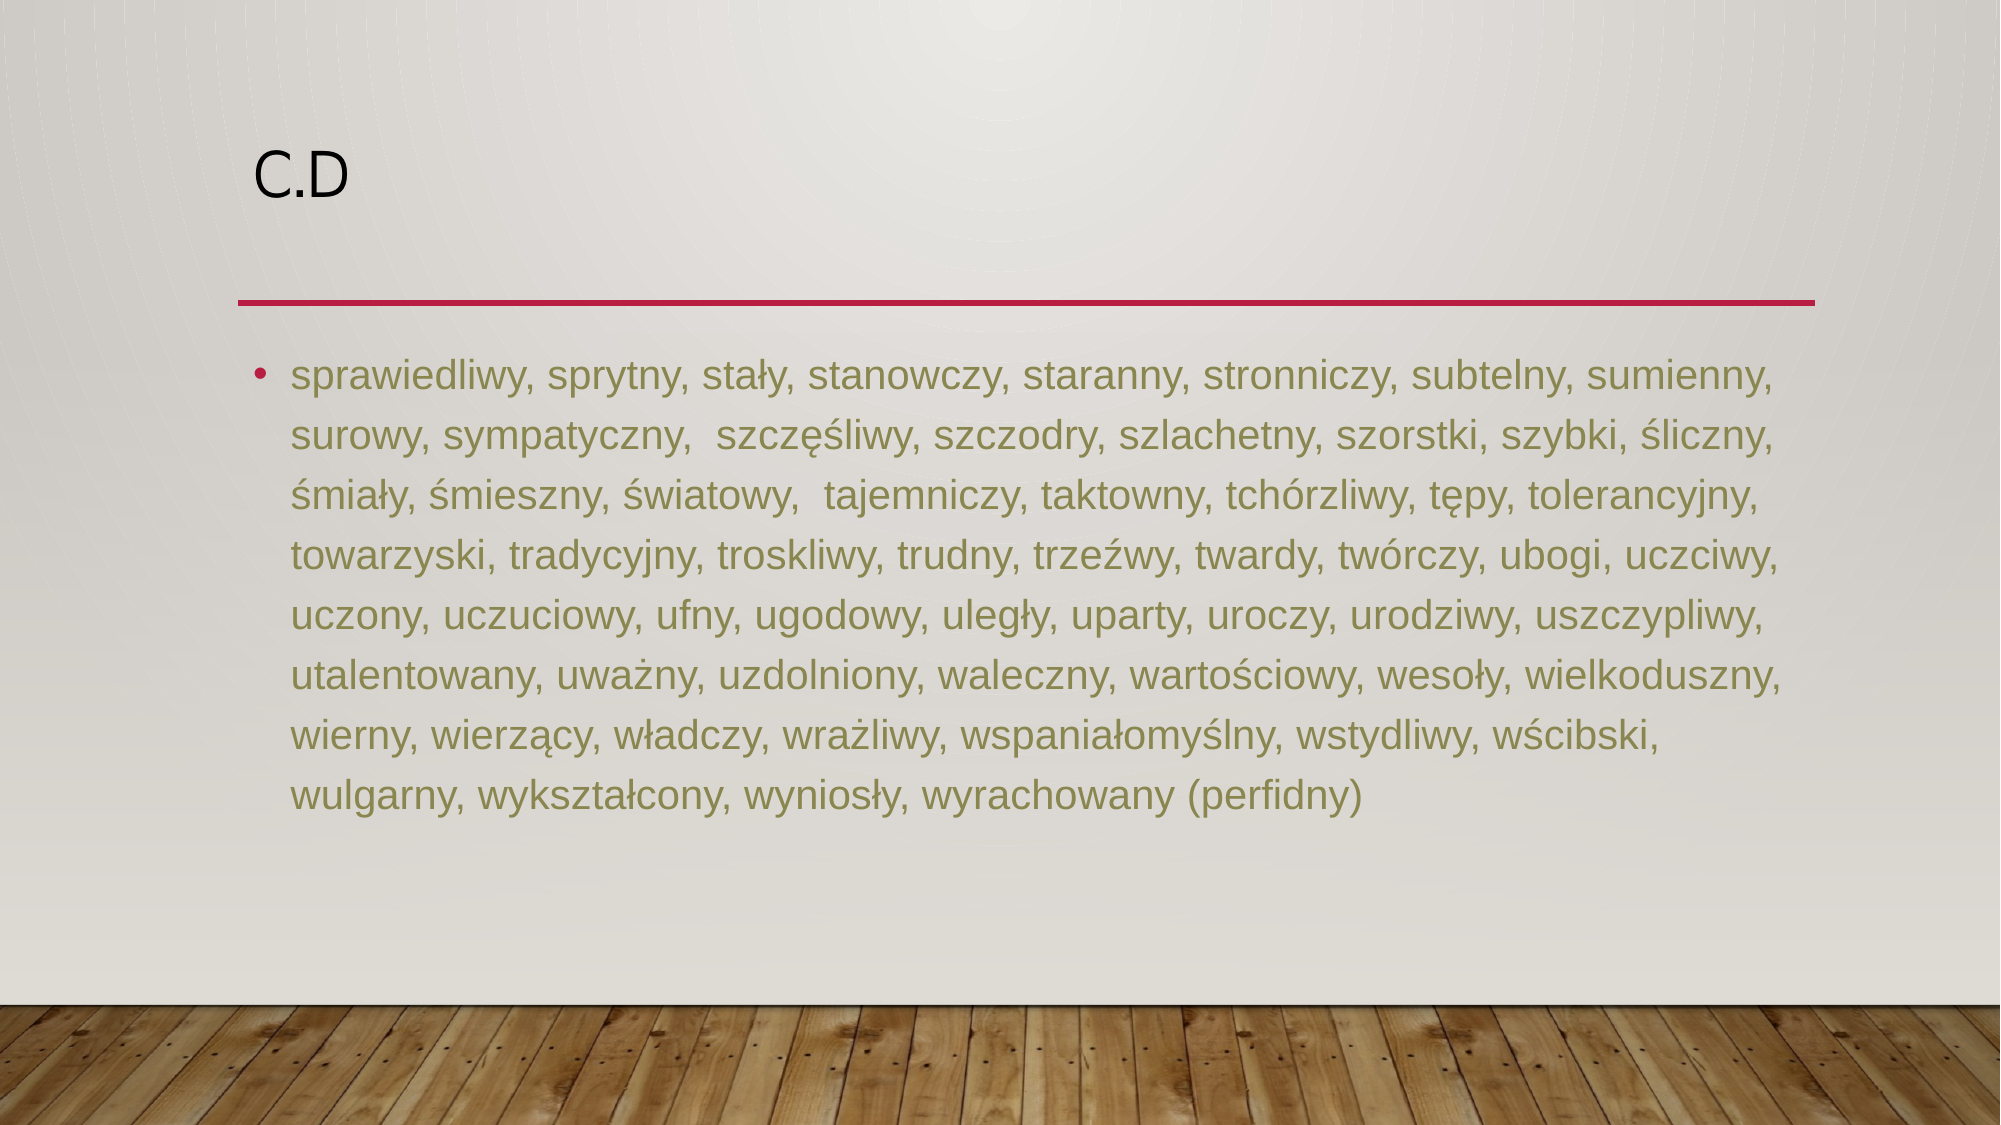

# c.d
sprawiedliwy, sprytny, stały, stanowczy, staranny, stronniczy, subtelny, sumienny, surowy, sympatyczny,  szczęśliwy, szczodry, szlachetny, szorstki, szybki, śliczny, śmiały, śmieszny, światowy,  tajemniczy, taktowny, tchórzliwy, tępy, tolerancyjny, towarzyski, tradycyjny, troskliwy, trudny, trzeźwy, twardy, twórczy, ubogi, uczciwy, uczony, uczuciowy, ufny, ugodowy, uległy, uparty, uroczy, urodziwy, uszczypliwy, utalentowany, uważny, uzdolniony, waleczny, wartościowy, wesoły, wielkoduszny, wierny, wierzący, władczy, wrażliwy, wspaniałomyślny, wstydliwy, wścibski, wulgarny, wykształcony, wyniosły, wyrachowany (perfidny)